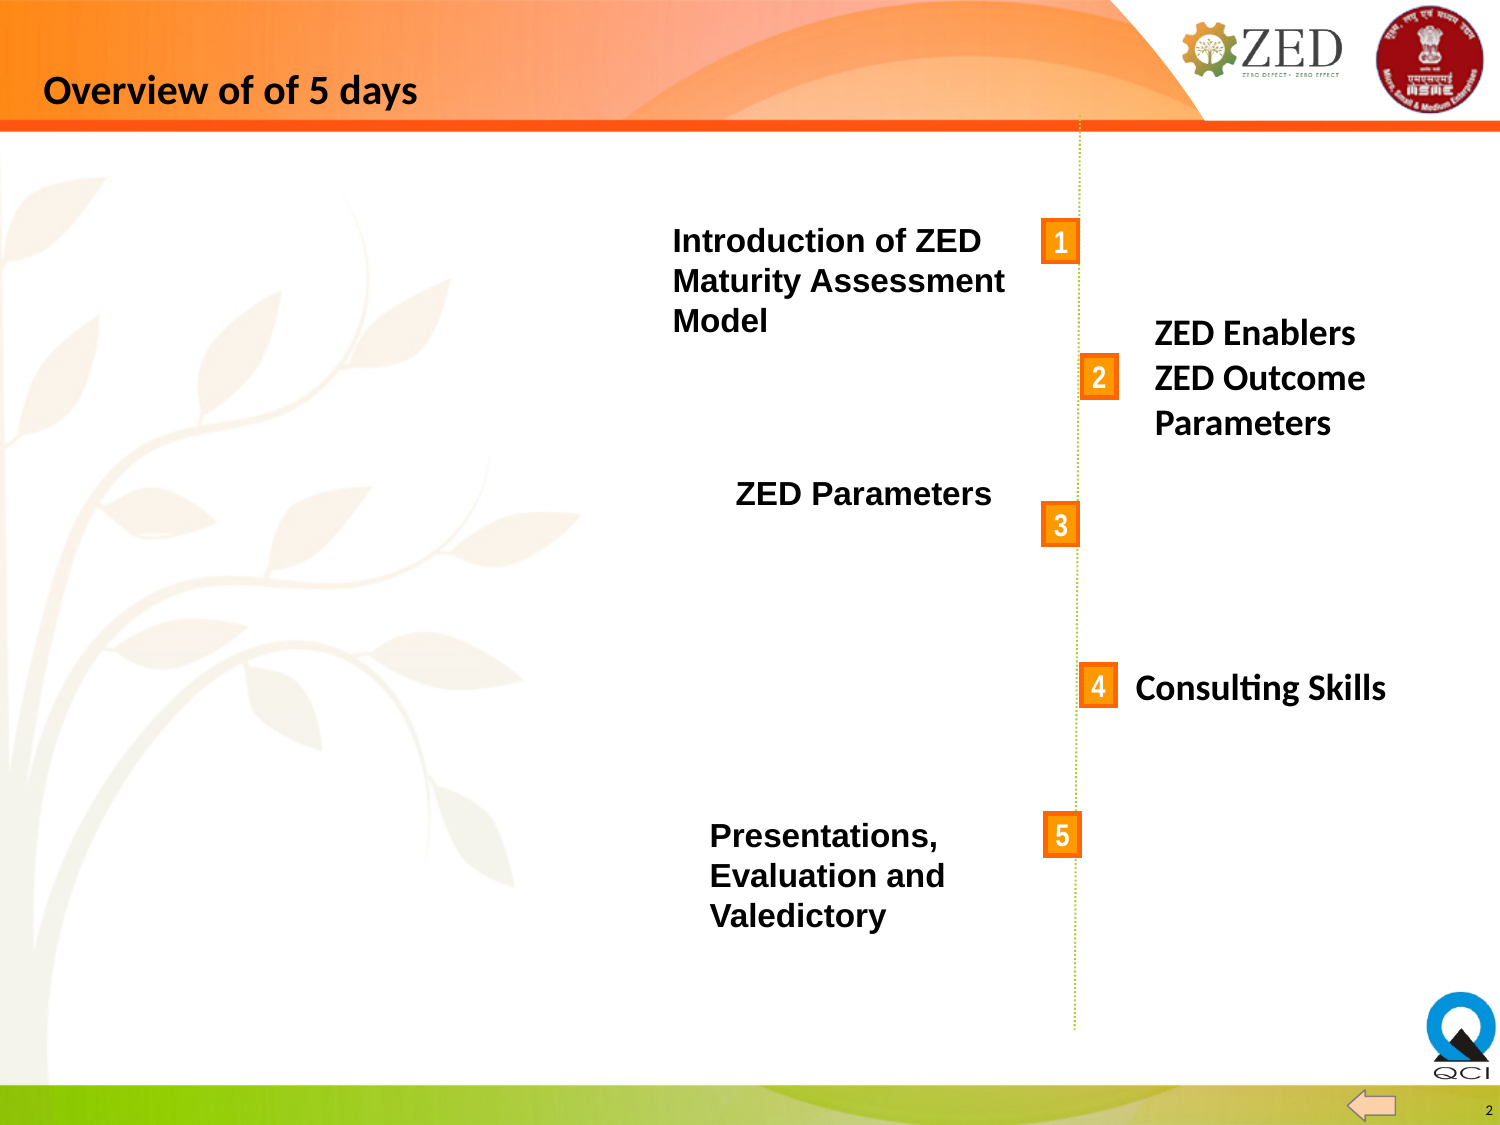

# Overview of of 5 days

Introduction of ZED Maturity Assessment Model
1
ZED Enablers
ZED Outcome Parameters

2
ZED Parameters
3
Consulting Skills
4
Presentations, Evaluation and Valedictory
5